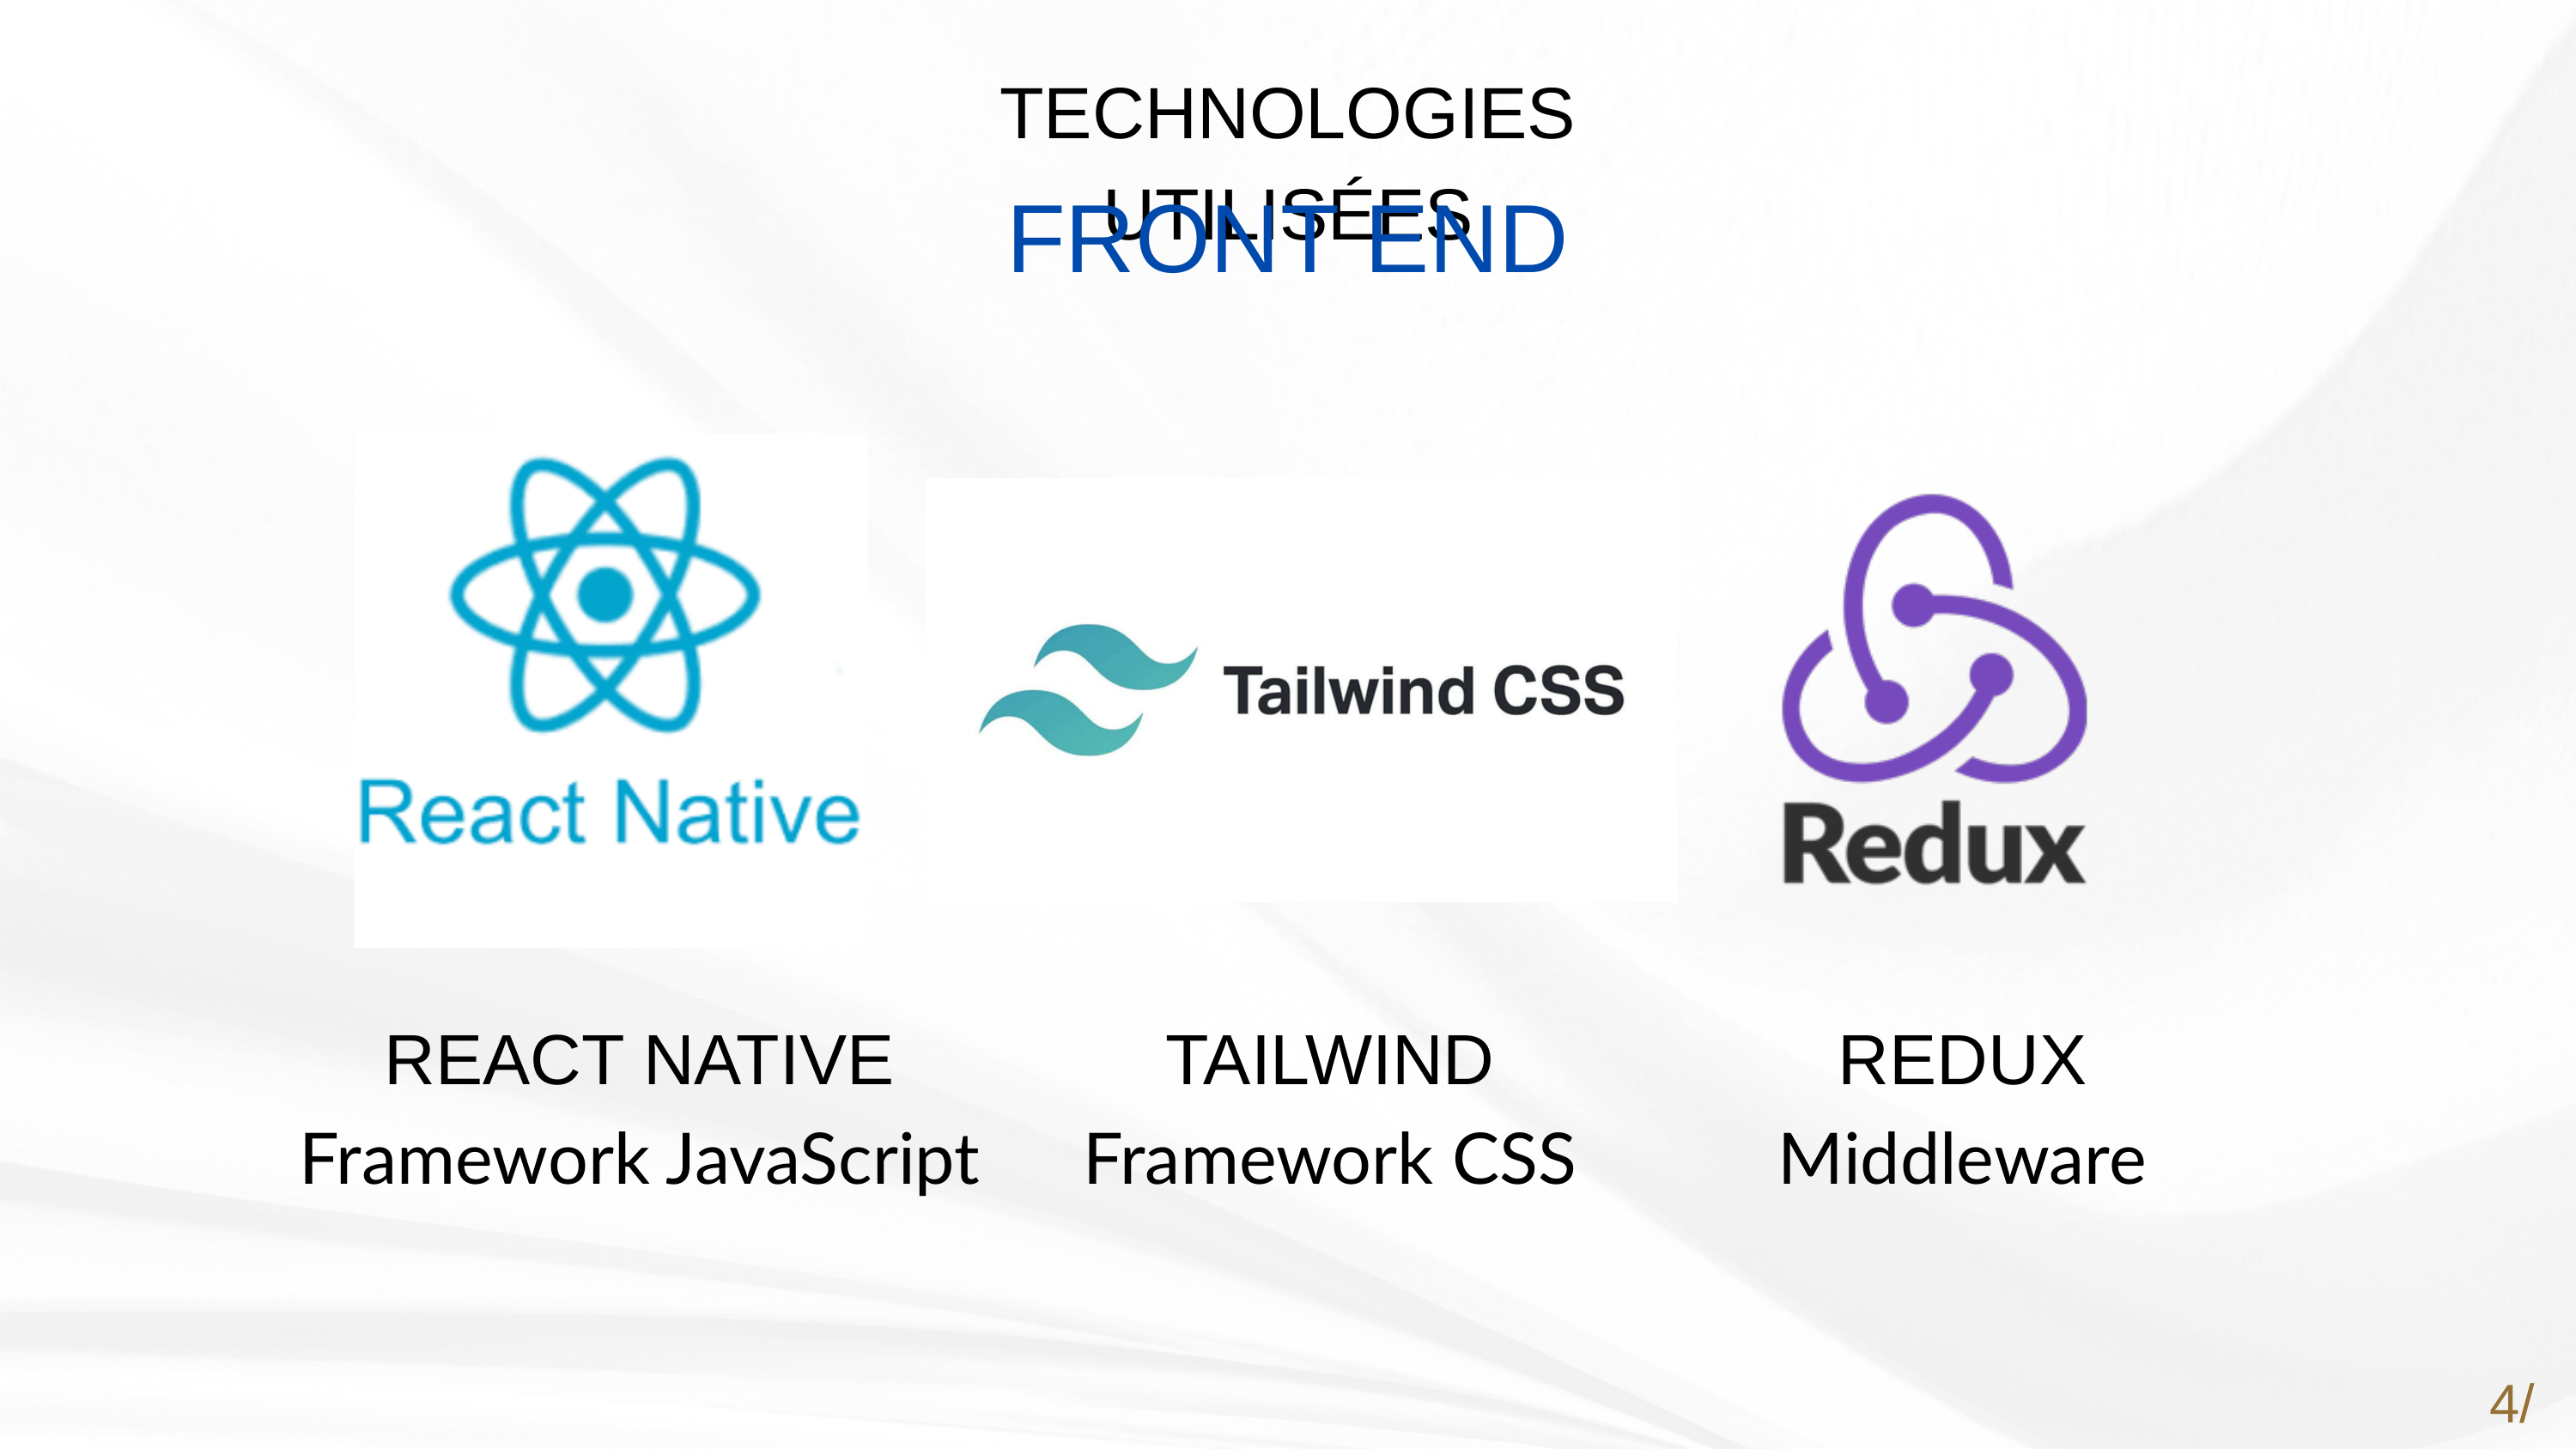

TECHNOLOGIES UTILISÉES
FRONT END

REACT NATIVE
Framework JavaScript
TAILWIND
Framework CSS
REDUX
Middleware
4/